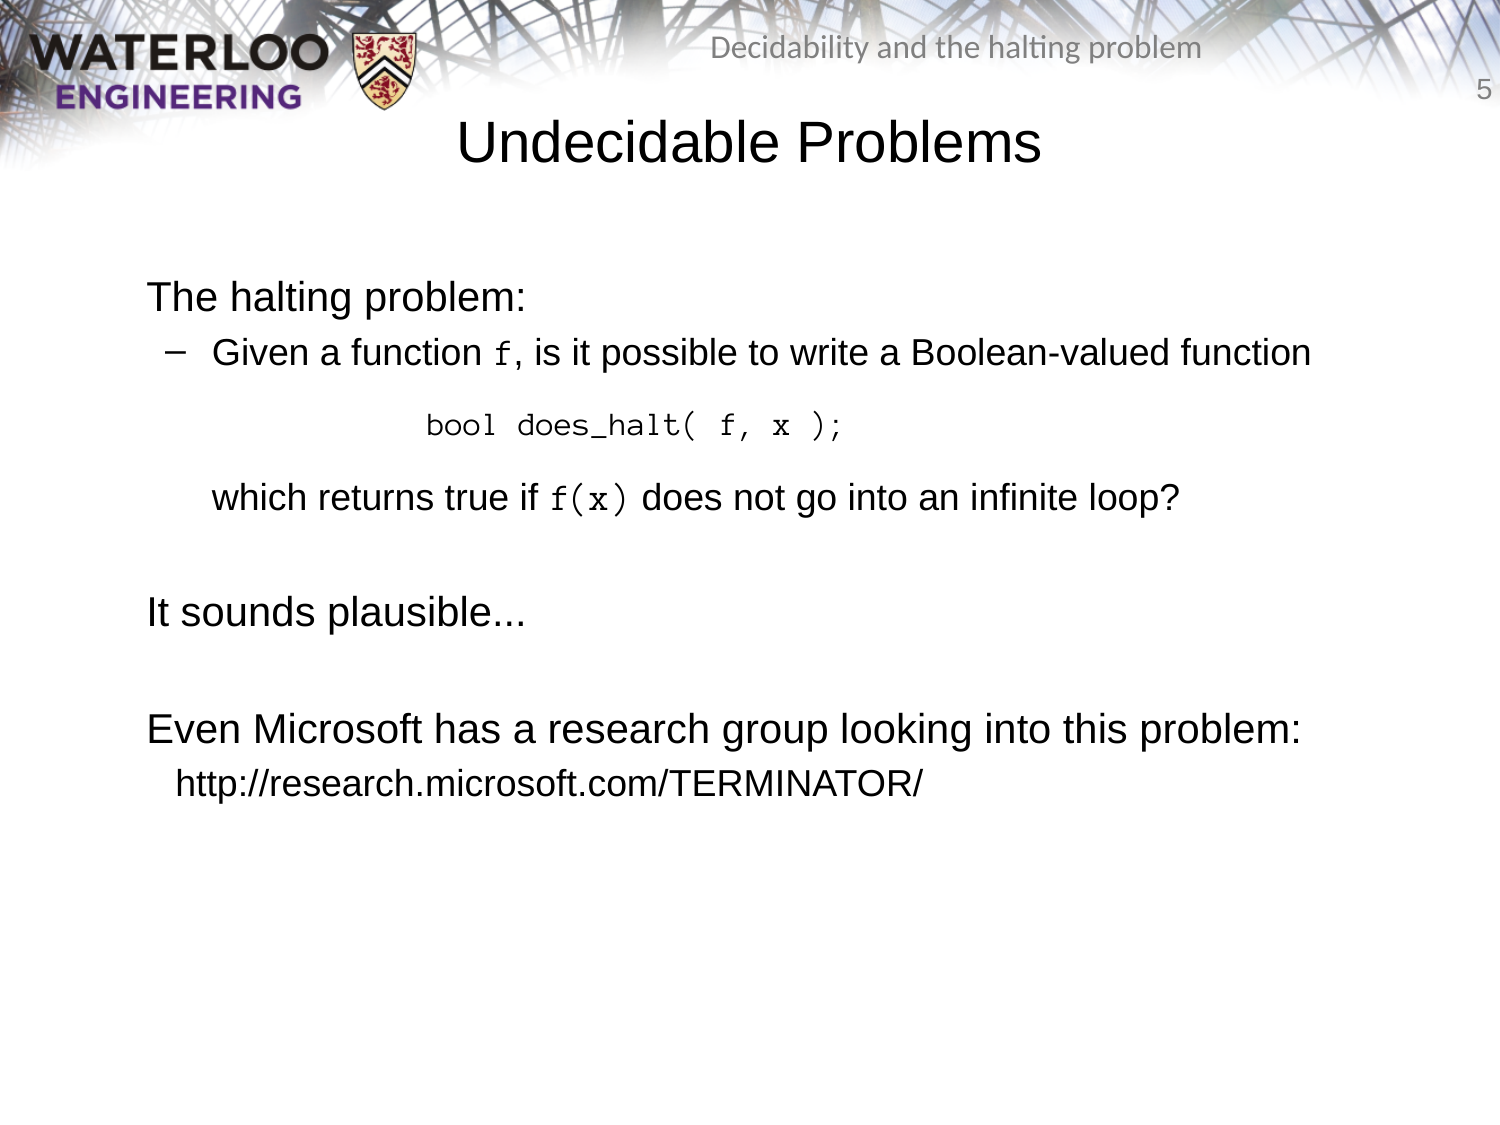

# Undecidable Problems
	The halting problem:
Given a function f, is it possible to write a Boolean-valued function

		bool does_halt( f, x );

	which returns true if f(x) does not go into an infinite loop?

	It sounds plausible...

	Even Microsoft has a research group looking into this problem:
 http://research.microsoft.com/TERMINATOR/